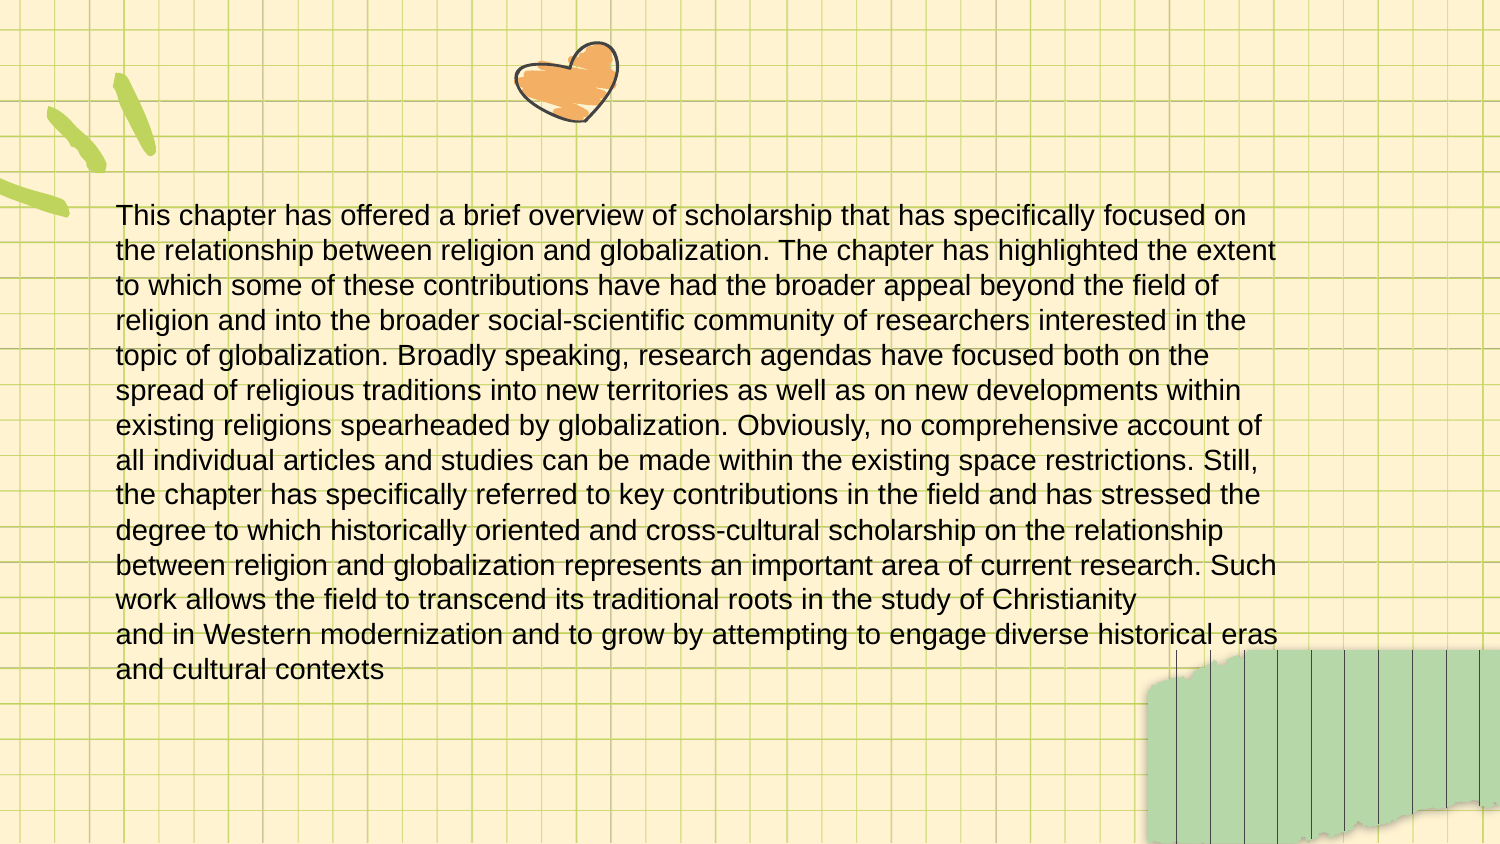

This chapter has offered a brief overview of scholarship that has specifically focused on the relationship between religion and globalization. The chapter has highlighted the extent to which some of these contributions have had the broader appeal beyond the field of religion and into the broader social-scientific community of researchers interested in the topic of globalization. Broadly speaking, research agendas have focused both on the spread of religious traditions into new territories as well as on new developments within existing religions spearheaded by globalization. Obviously, no comprehensive account of all individual articles and studies can be made within the existing space restrictions. Still, the chapter has specifically referred to key contributions in the field and has stressed the degree to which historically oriented and cross-cultural scholarship on the relationship between religion and globalization represents an important area of current research. Such work allows the field to transcend its traditional roots in the study of Christianity
and in Western modernization and to grow by attempting to engage diverse historical eras and cultural contexts